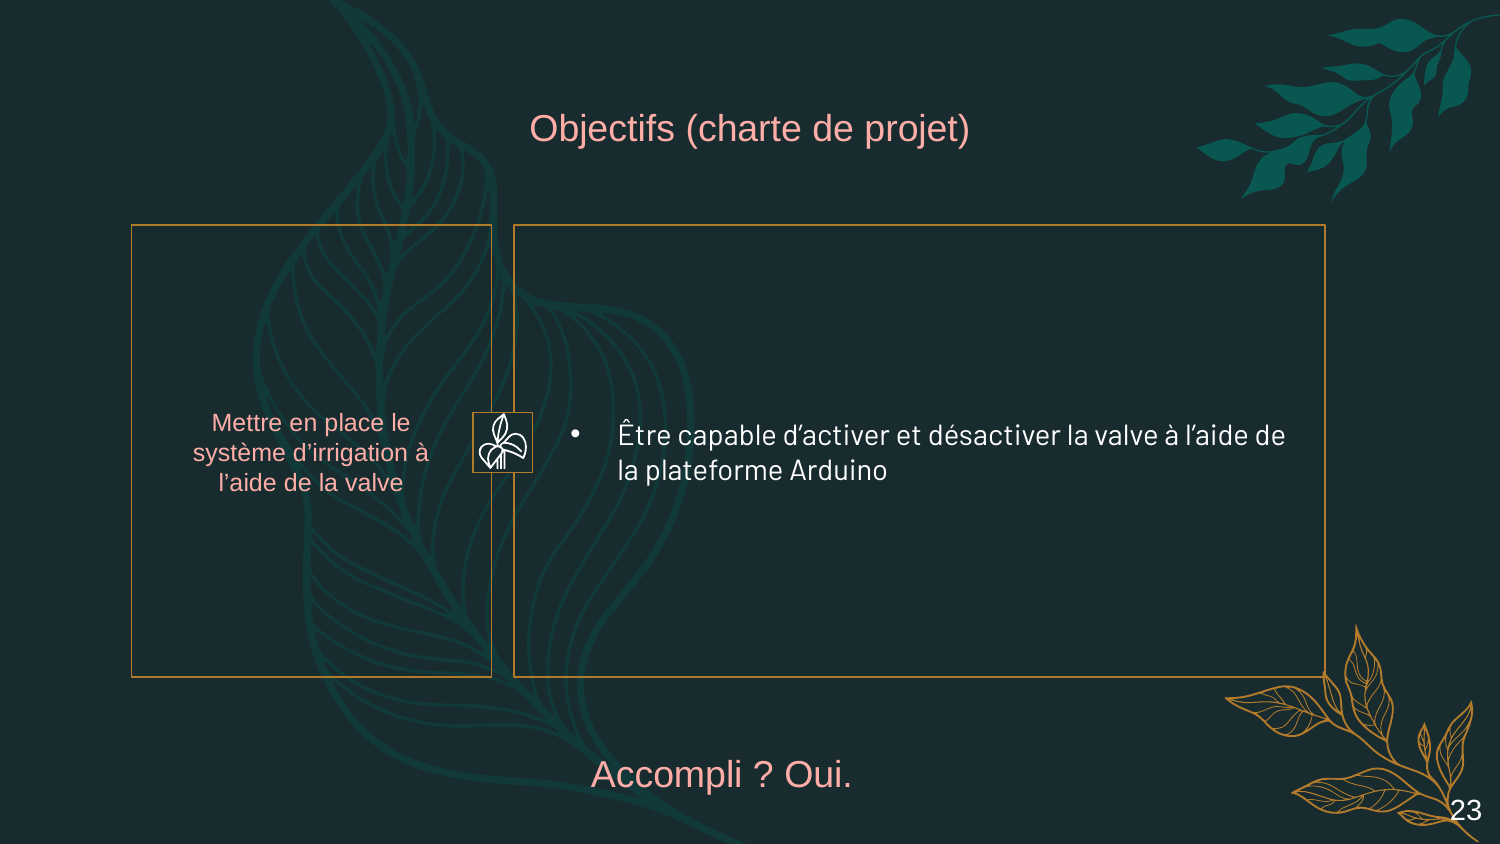

Objectifs (charte de projet)

# Mettre en place le système d’irrigation à l’aide de la valve
Être capable d’activer et désactiver la valve à l’aide de la plateforme Arduino

Accompli ? Oui.
23